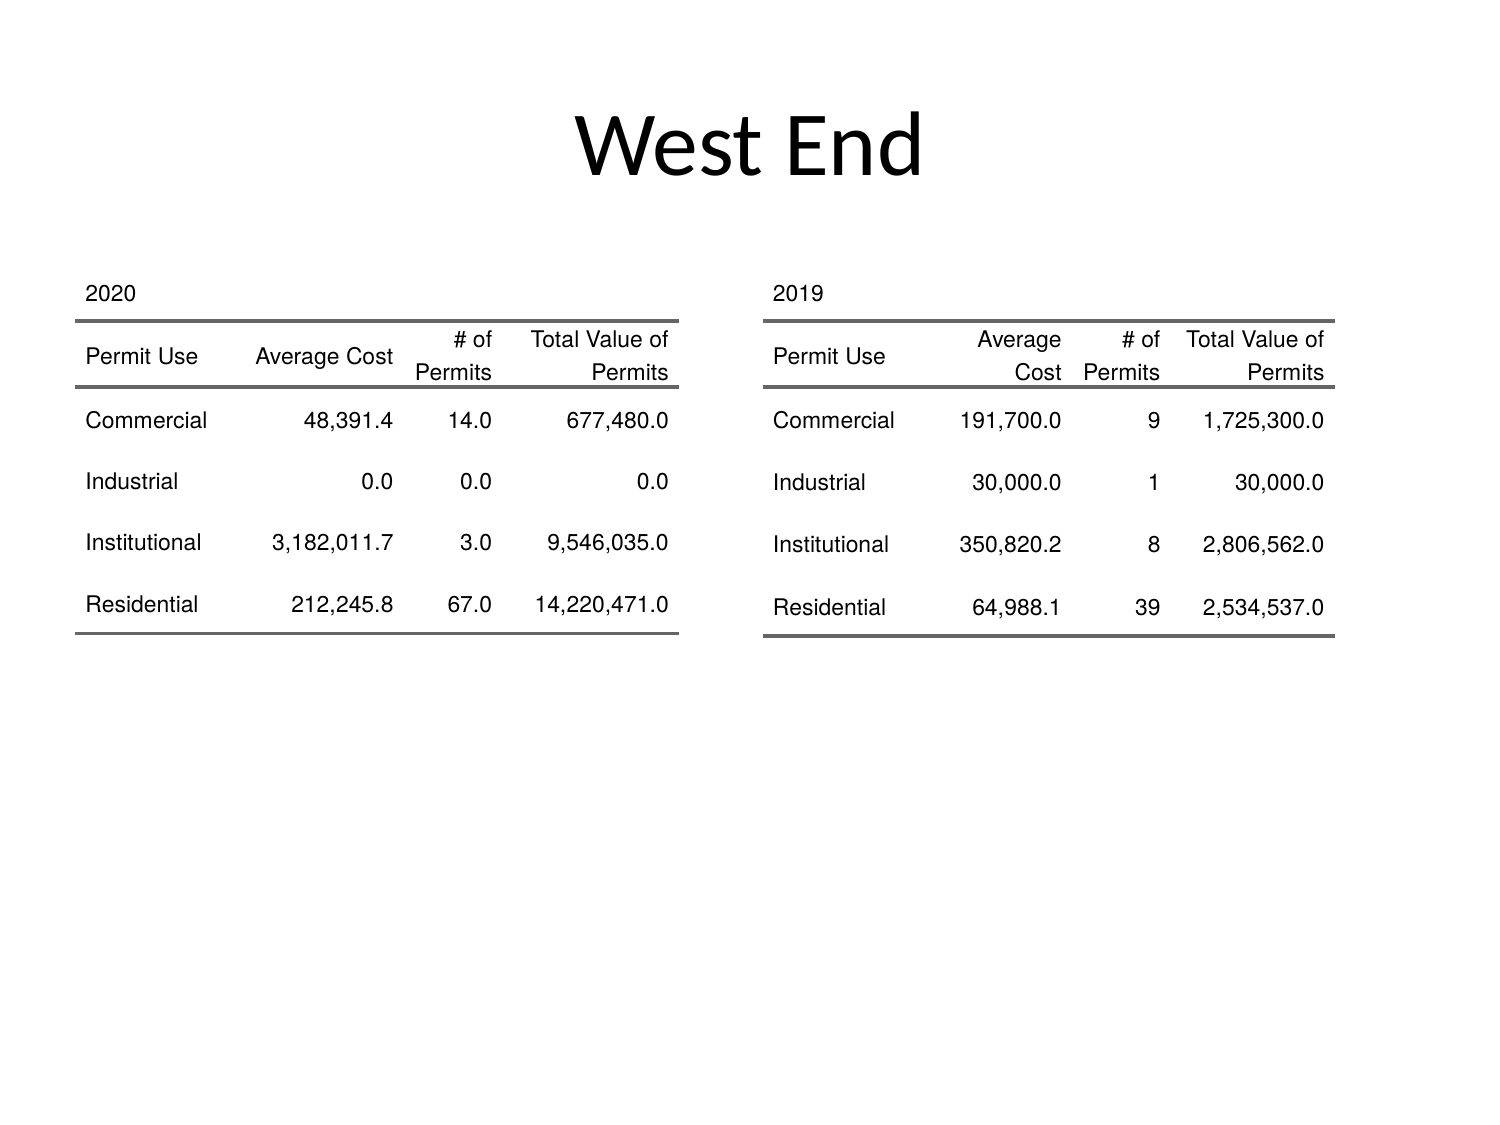

# West End
| 2020 | 2020 | 2020 | 2020 |
| --- | --- | --- | --- |
| Permit Use | Average Cost | # of Permits | Total Value of Permits |
| Commercial | 48,391.4 | 14.0 | 677,480.0 |
| Industrial | 0.0 | 0.0 | 0.0 |
| Institutional | 3,182,011.7 | 3.0 | 9,546,035.0 |
| Residential | 212,245.8 | 67.0 | 14,220,471.0 |
| 2019 | 2019 | 2019 | 2019 |
| --- | --- | --- | --- |
| Permit Use | Average Cost | # of Permits | Total Value of Permits |
| Commercial | 191,700.0 | 9 | 1,725,300.0 |
| Industrial | 30,000.0 | 1 | 30,000.0 |
| Institutional | 350,820.2 | 8 | 2,806,562.0 |
| Residential | 64,988.1 | 39 | 2,534,537.0 |